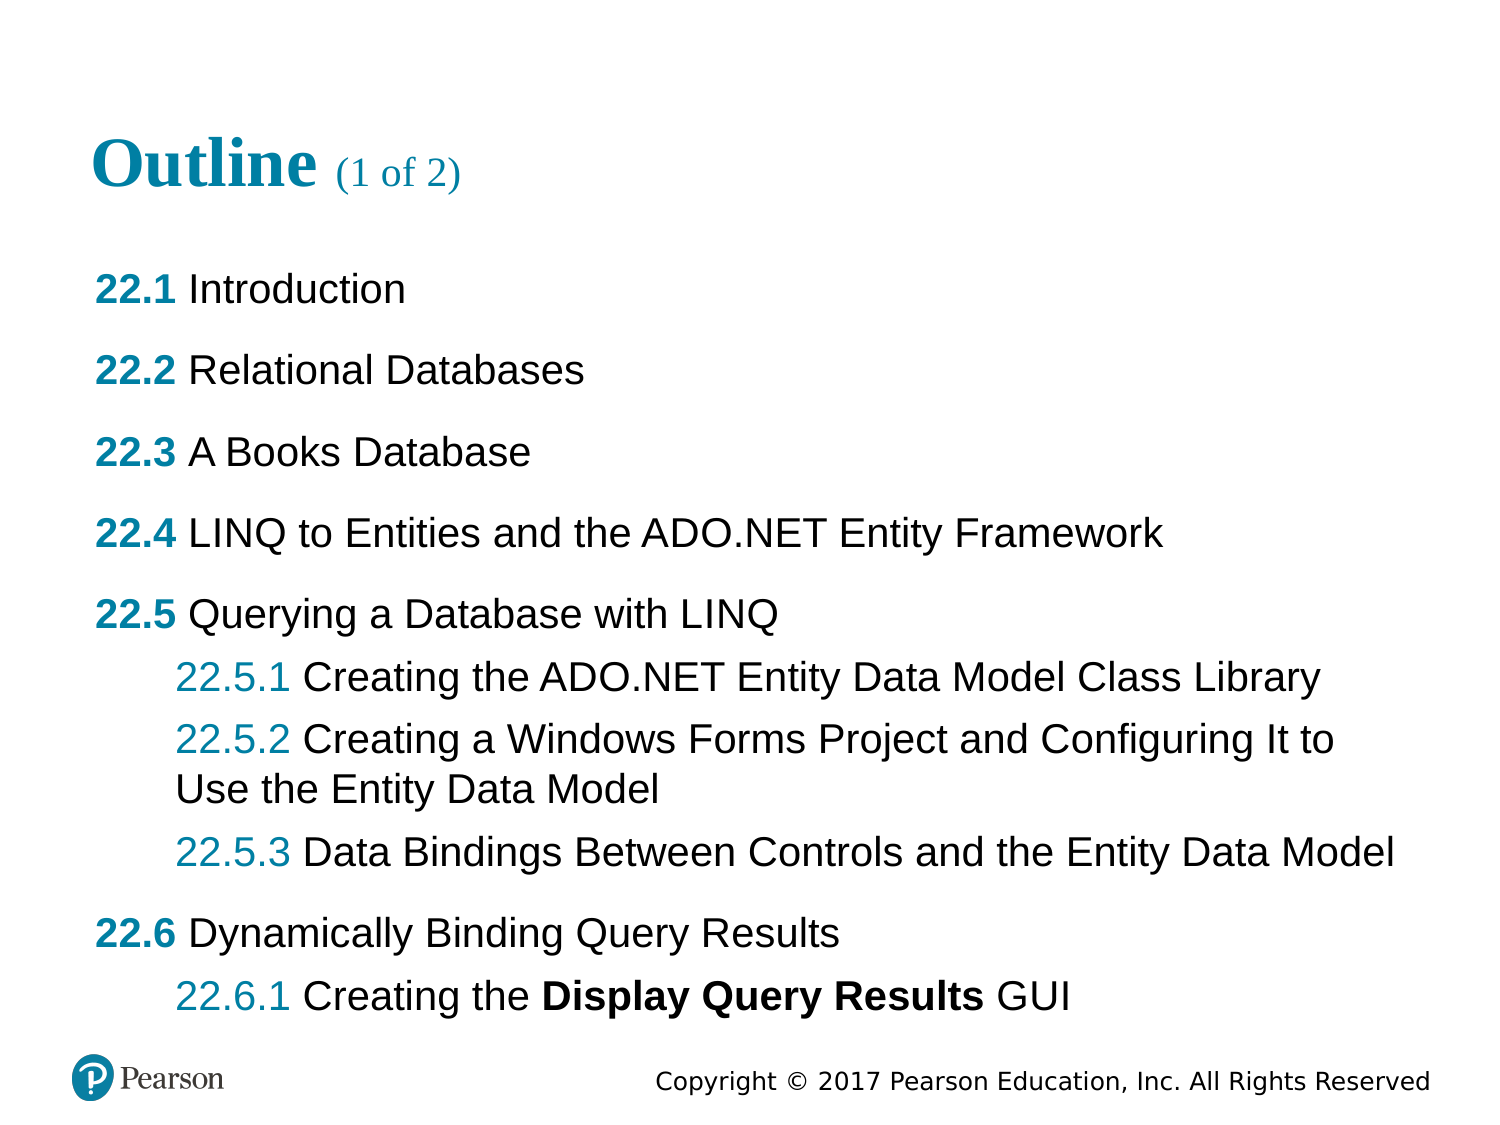

# Outline (1 of 2)
22.1 Introduction
22.2 Relational Databases
22.3 A Books Database
22.4 L I N Q to Entities and the A D O.NET Entity Framework
22.5 Querying a Database with L I N Q
22.5.1 Creating the A D O.NET Entity Data Model Class Library
22.5.2 Creating a Windows Forms Project and Configuring It to Use the Entity Data Model
22.5.3 Data Bindings Between Controls and the Entity Data Model
22.6 Dynamically Binding Query Results
22.6.1 Creating the Display Query Results G U I